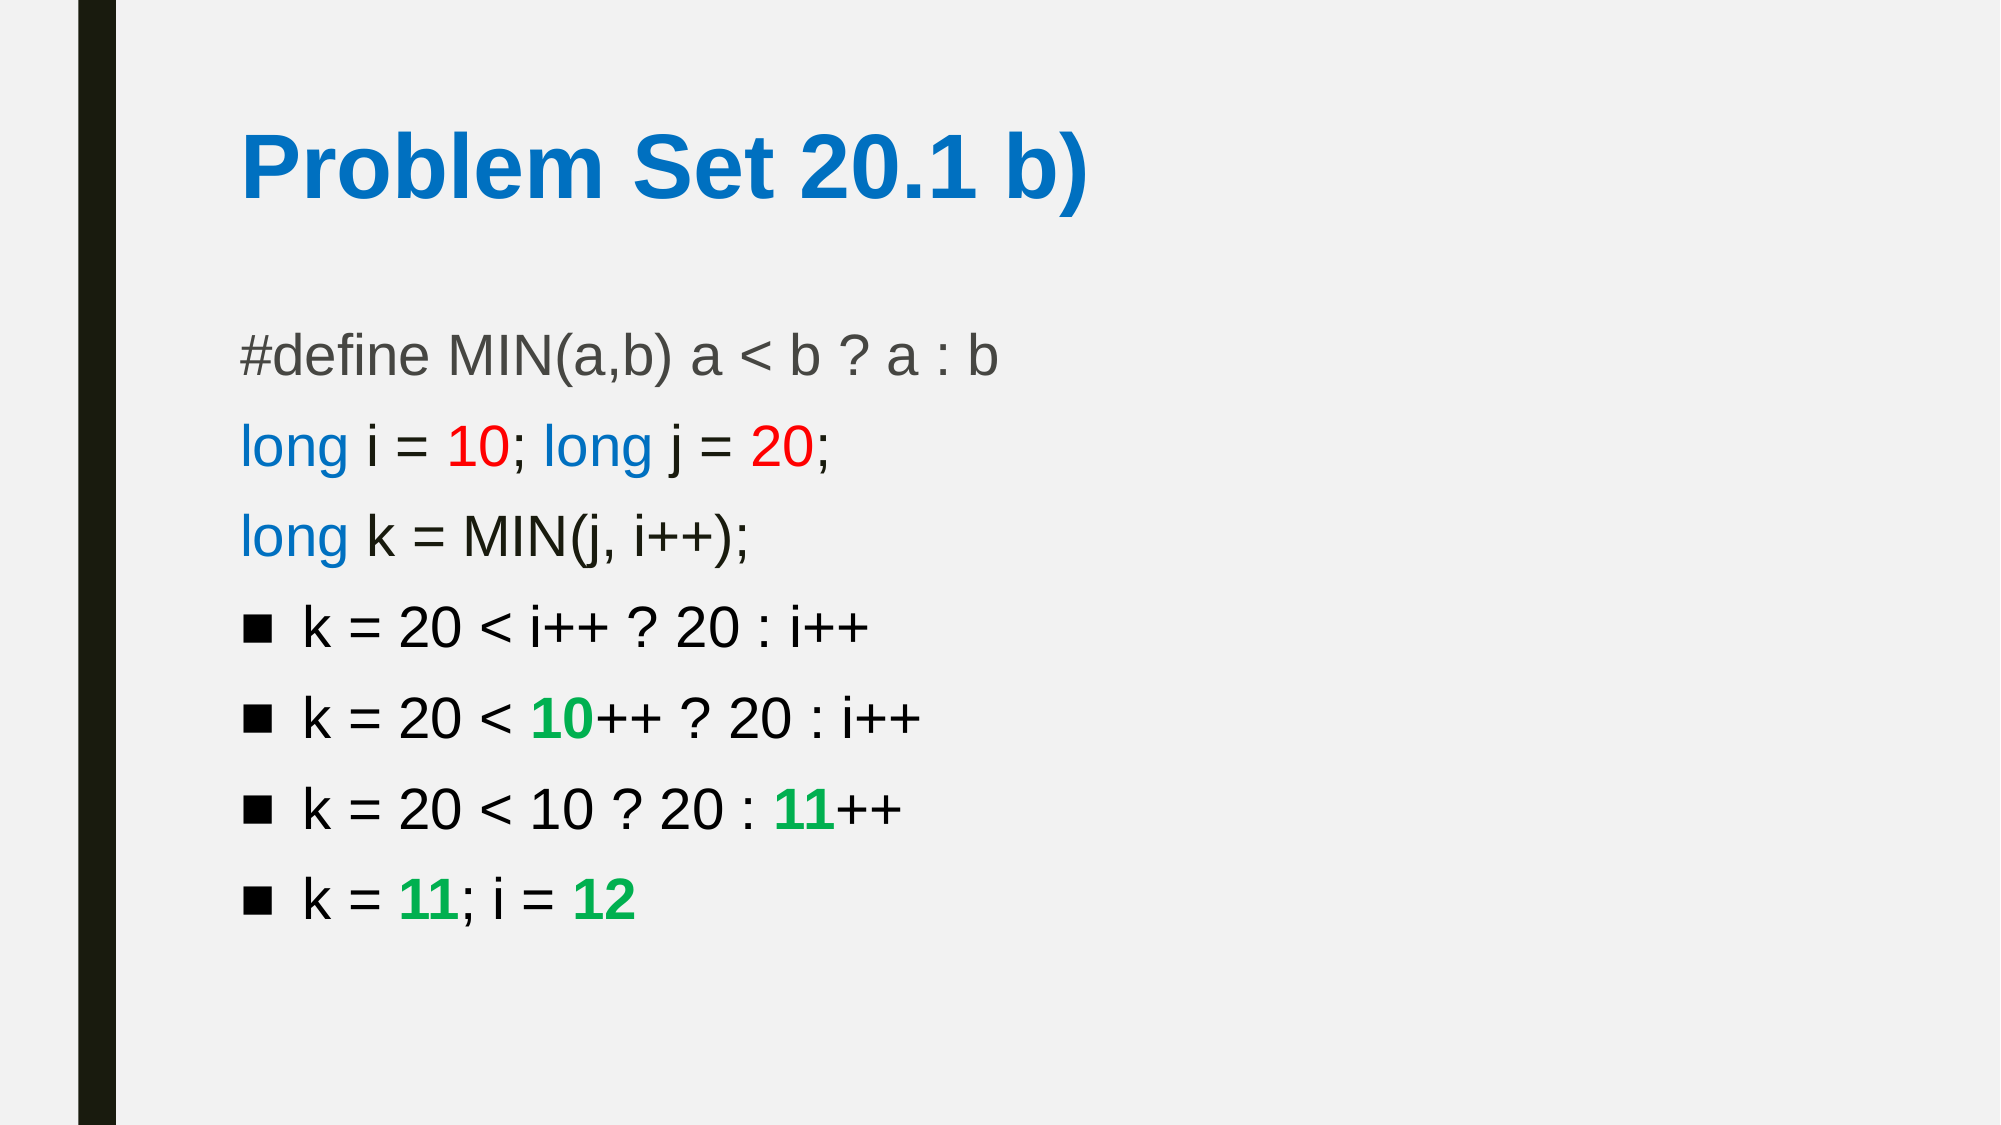

# Problem Set 20.1 b)
#define MIN(a,b) a < b ? a : b
long i = 10; long j = 20;
long k = MIN(j, i++);
k = 20 < i++ ? 20 : i++
k = 20 < 10++ ? 20 : i++
k = 20 < 10 ? 20 : 11++
k = 11; i = 12